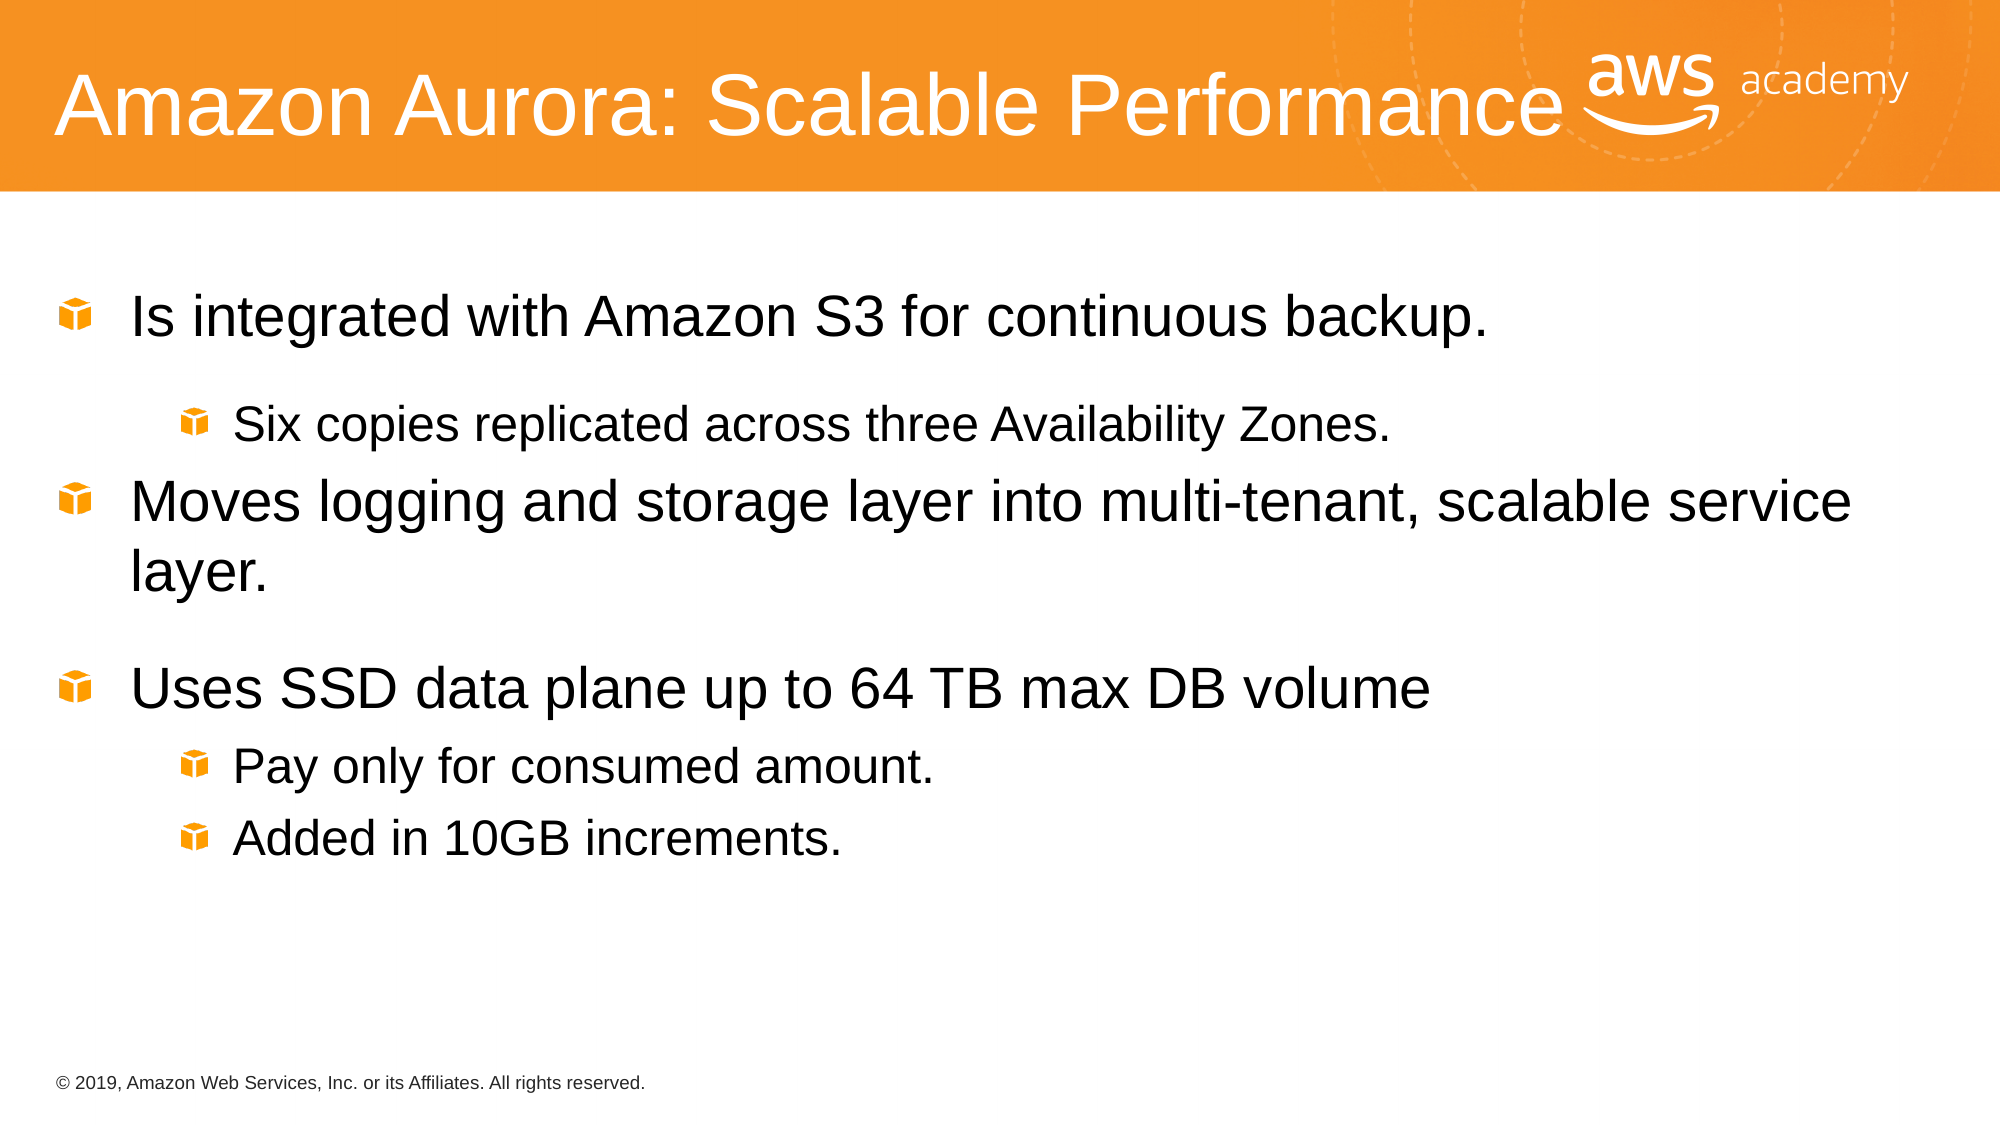

# Amazon Aurora: Scalable Performance
Is integrated with Amazon S3 for continuous backup.
Six copies replicated across three Availability Zones.
Moves logging and storage layer into multi-tenant, scalable service layer.
Uses SSD data plane up to 64 TB max DB volume
Pay only for consumed amount.
Added in 10GB increments.